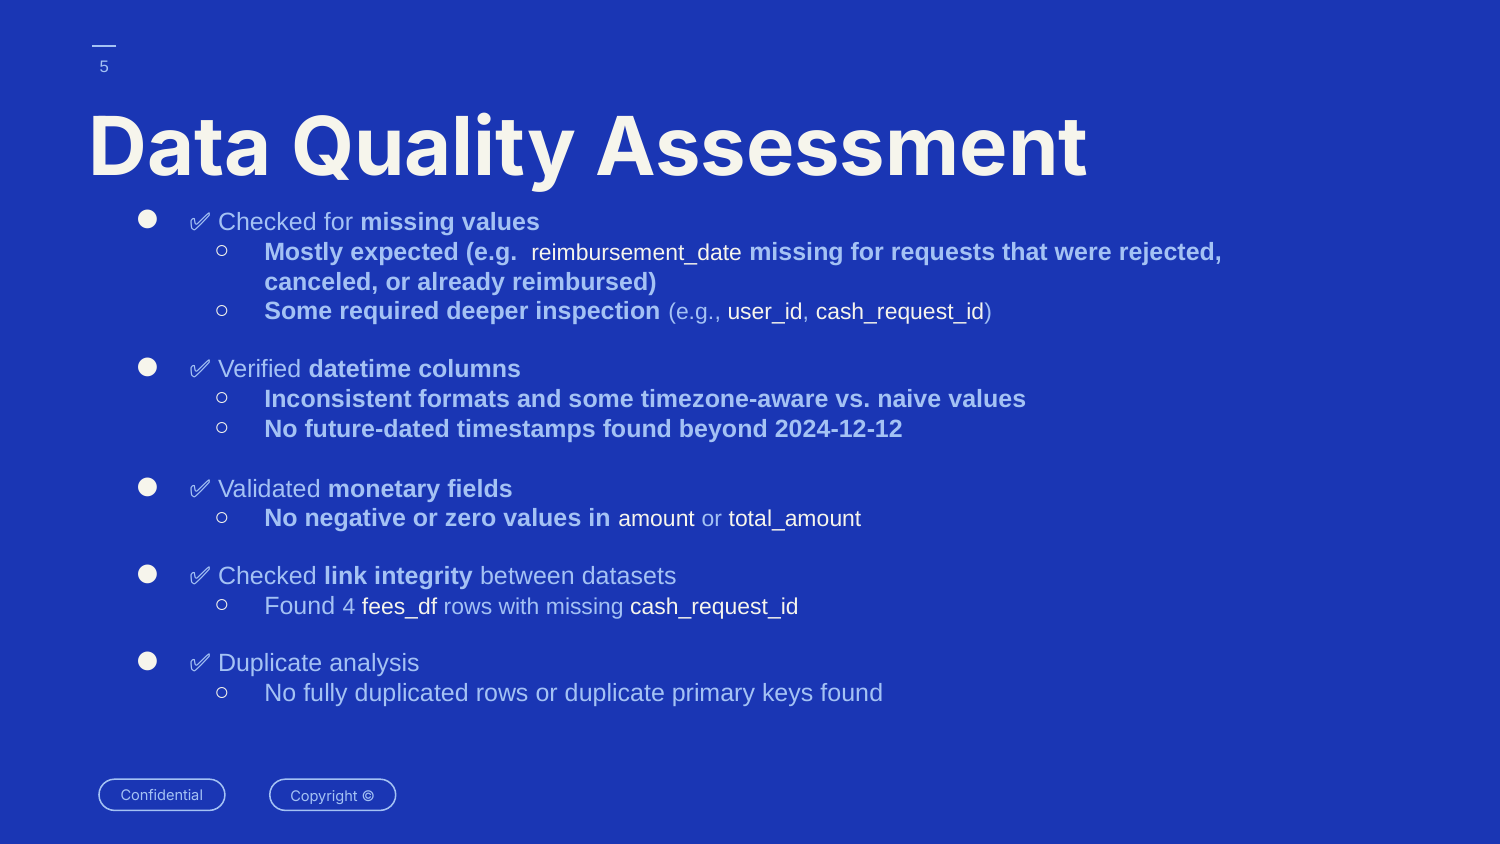

5
# Data Quality Assessment

✅ Checked for missing values
Mostly expected (e.g.  reimbursement_date missing for requests that were rejected, canceled, or already reimbursed)
Some required deeper inspection (e.g., user_id, cash_request_id)

✅ Verified datetime columns
Inconsistent formats and some timezone-aware vs. naive values
No future-dated timestamps found beyond 2024-12-12

✅ Validated monetary fields
No negative or zero values in amount or total_amount

✅ Checked link integrity between datasets
Found 4 fees_df rows with missing cash_request_id

✅ Duplicate analysis
No fully duplicated rows or duplicate primary keys found